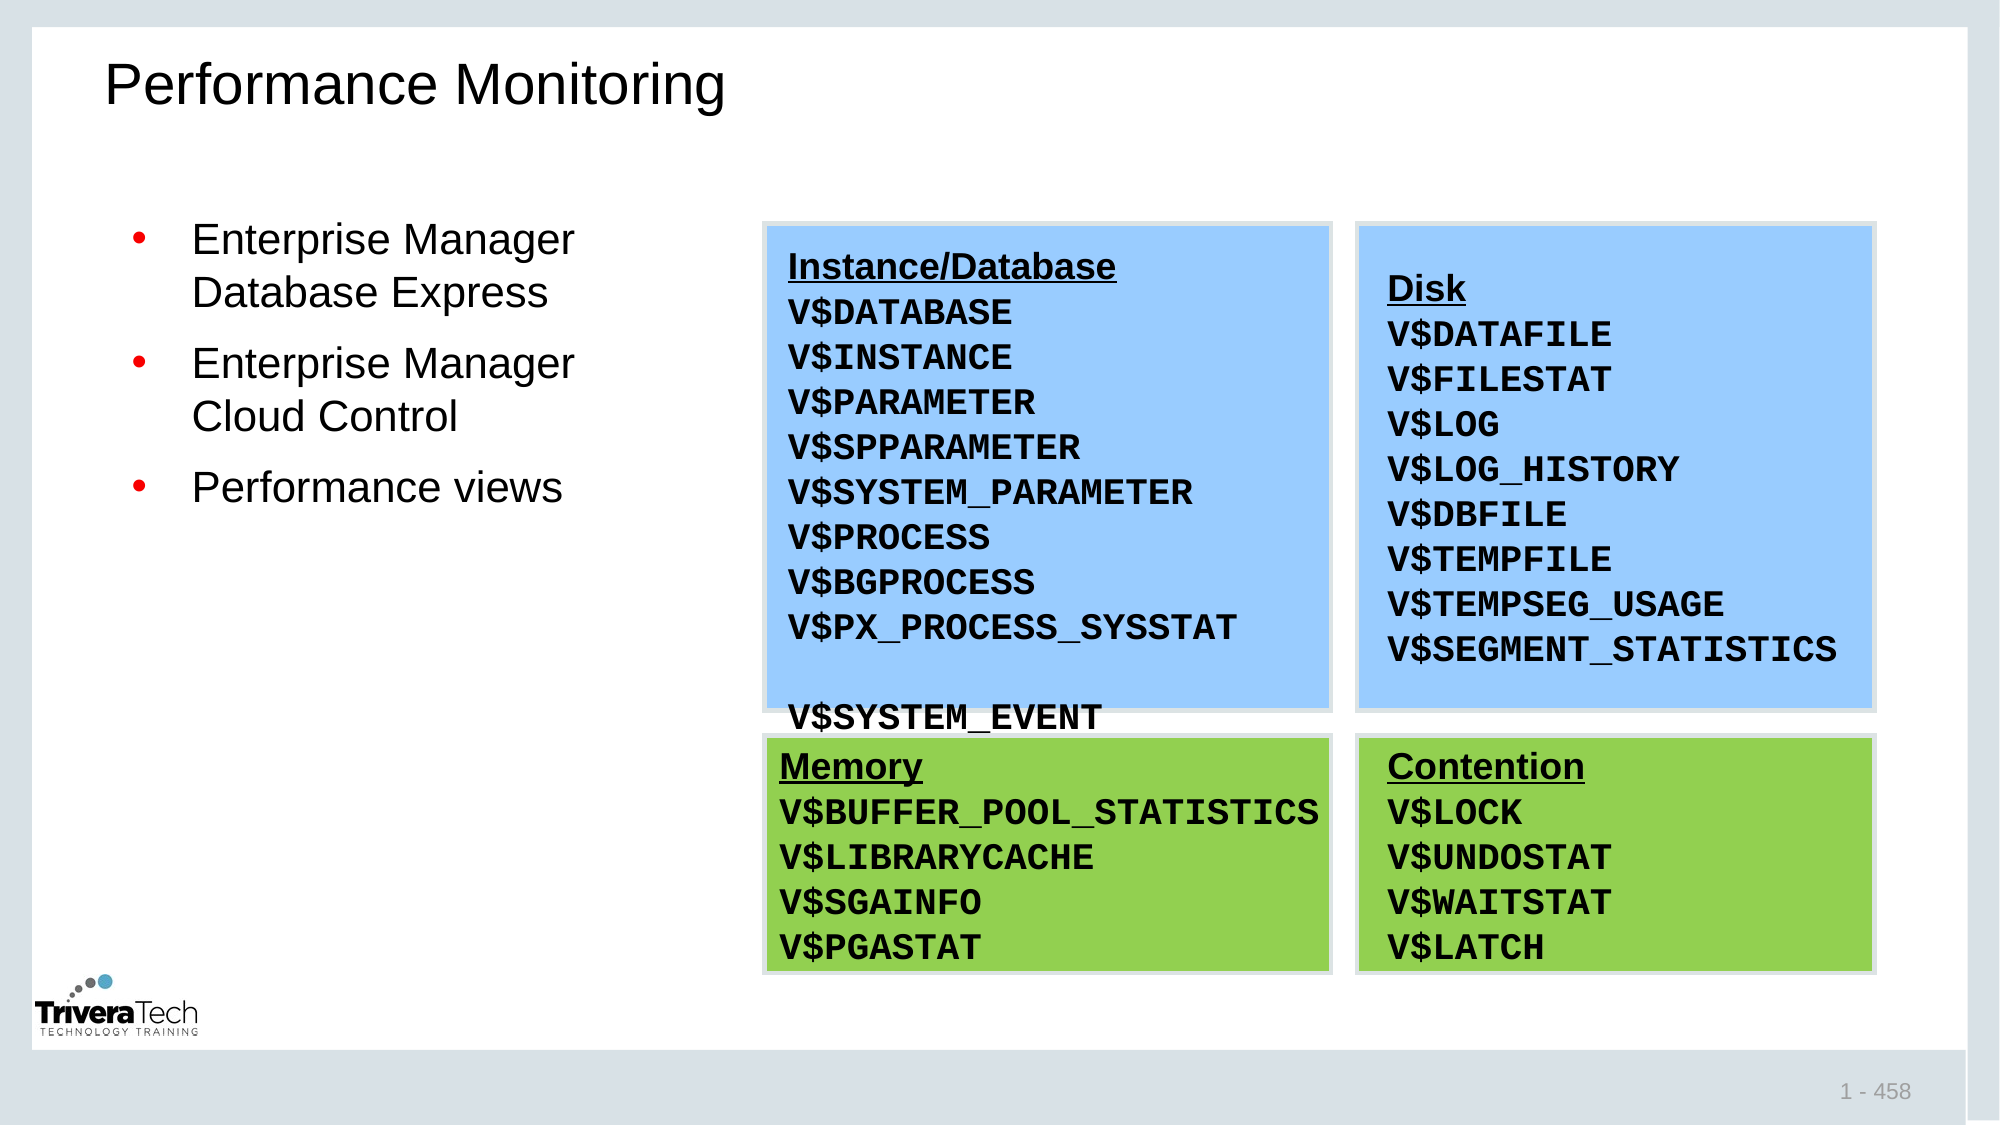

# Performance Monitoring
Enterprise Manager Database Express
Enterprise Manager Cloud Control
Performance views

Instance/Database
V$DATABASE
V$INSTANCE
V$PARAMETER
V$SPPARAMETER
V$SYSTEM_PARAMETER
V$PROCESS
V$BGPROCESS
V$PX_PROCESS_SYSSTAT
V$SYSTEM_EVENT
Disk
V$DATAFILE
V$FILESTAT
V$LOG
V$LOG_HISTORY
V$DBFILE
V$TEMPFILE
V$TEMPSEG_USAGE
V$SEGMENT_STATISTICS
Contention
V$LOCK
V$UNDOSTAT
V$WAITSTAT
V$LATCH
Memory
V$BUFFER_POOL_STATISTICS
V$LIBRARYCACHE
V$SGAINFO
V$PGASTAT